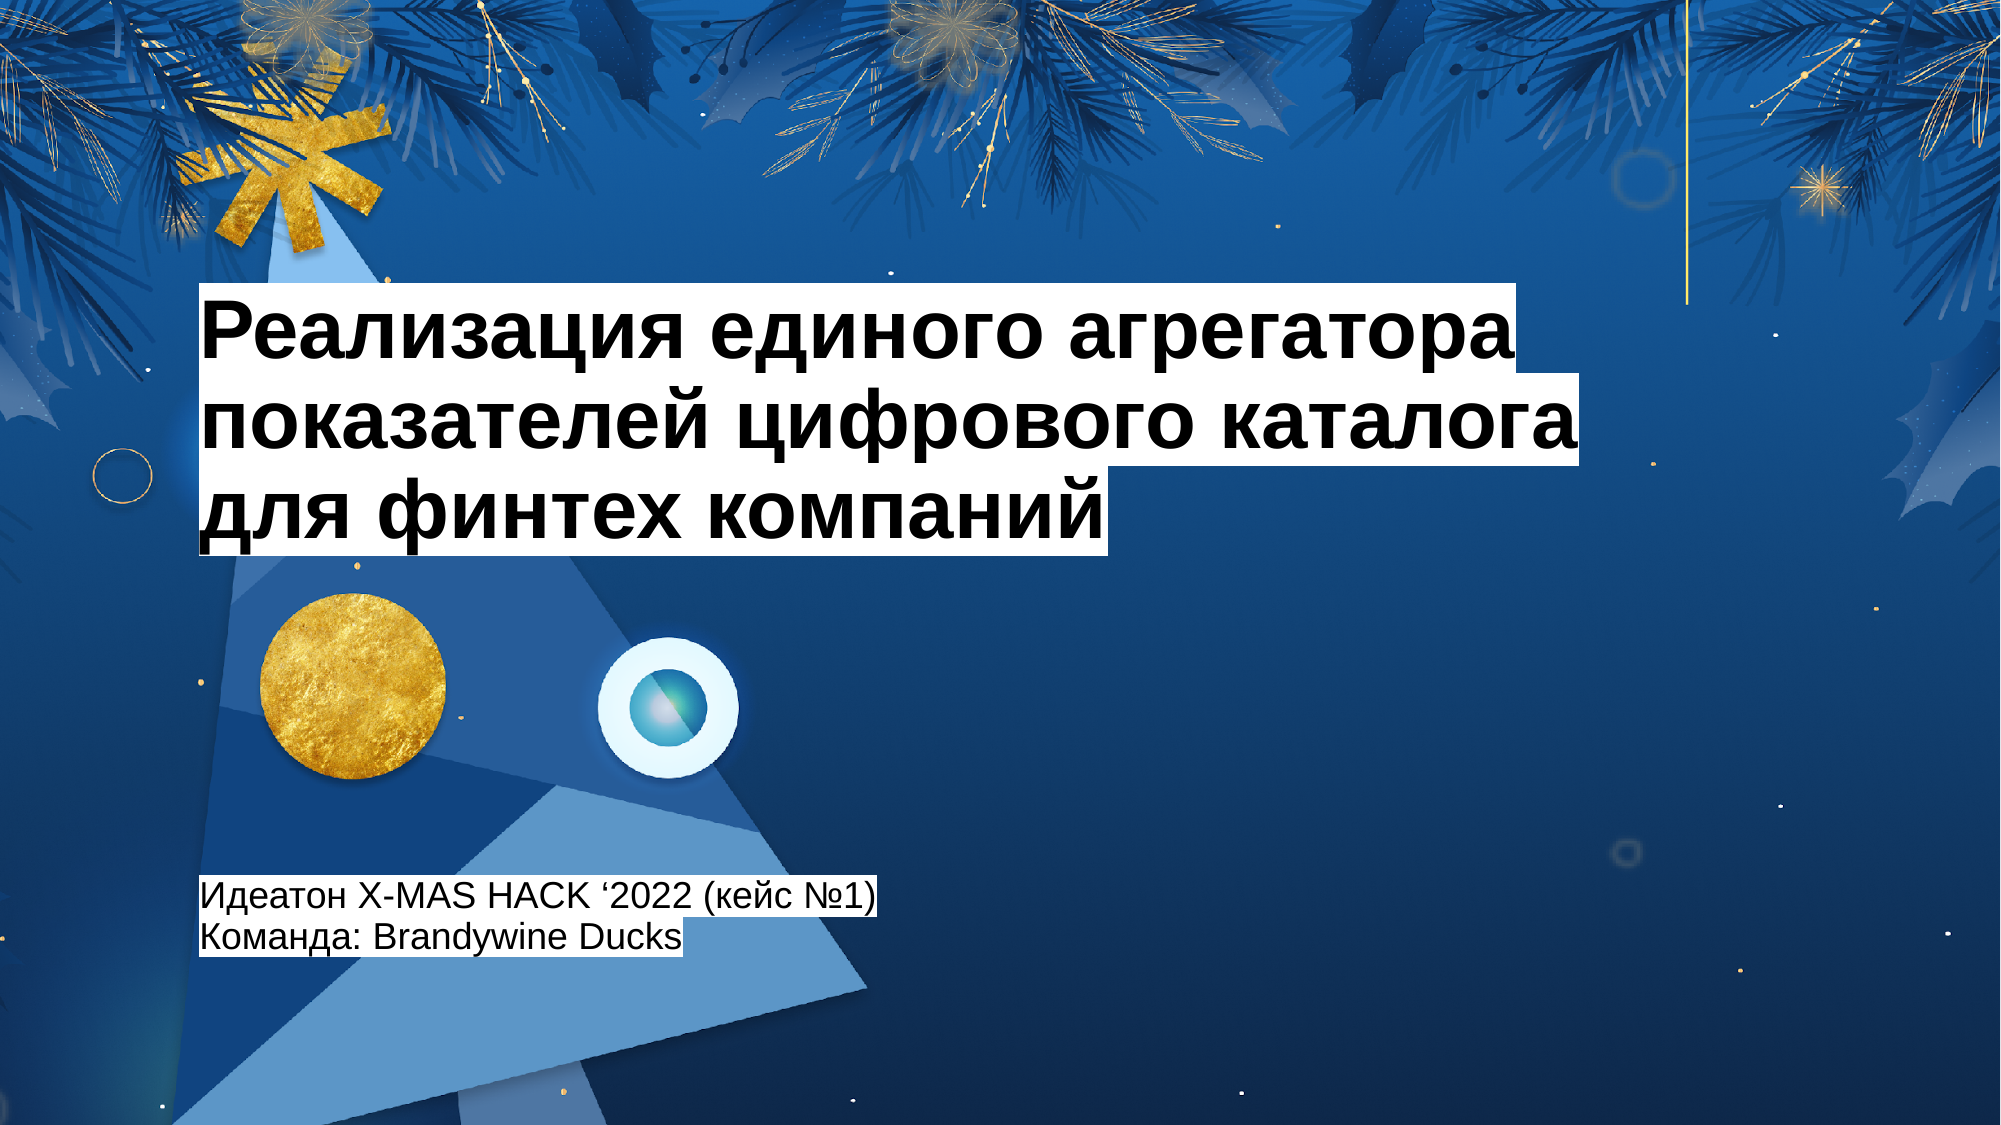

# Реализация единого агрегатора показателей цифрового каталога для финтех компаний
Идеатон X-MAS HACK ‘2022 (кейс №1)
Команда: Brandywine Ducks